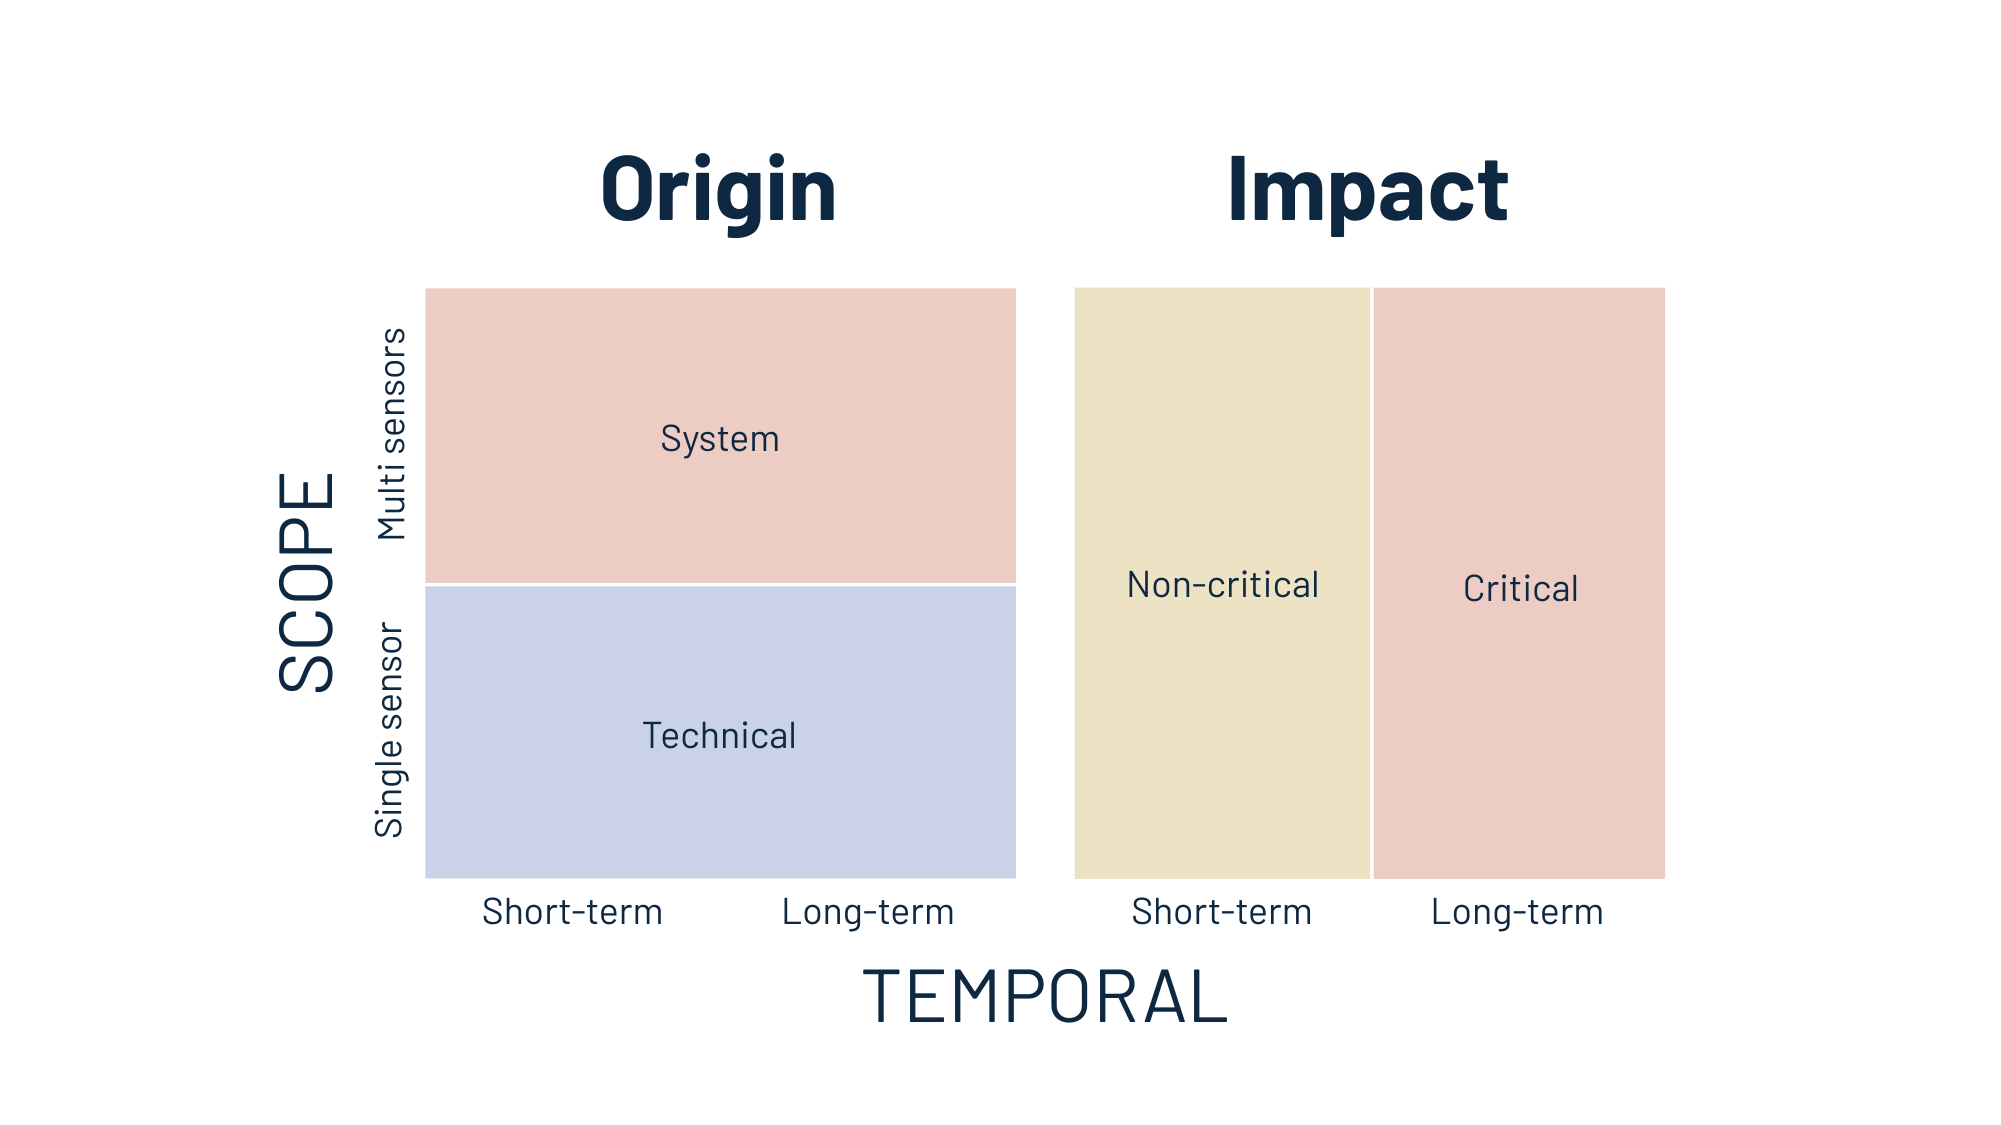

Origin
Impact
Non-critical

System

Critical
Multi sensors
SCOPE
Technical

Single sensor
Long-term
Long-term
Short-term
Short-term
TEMPORAL